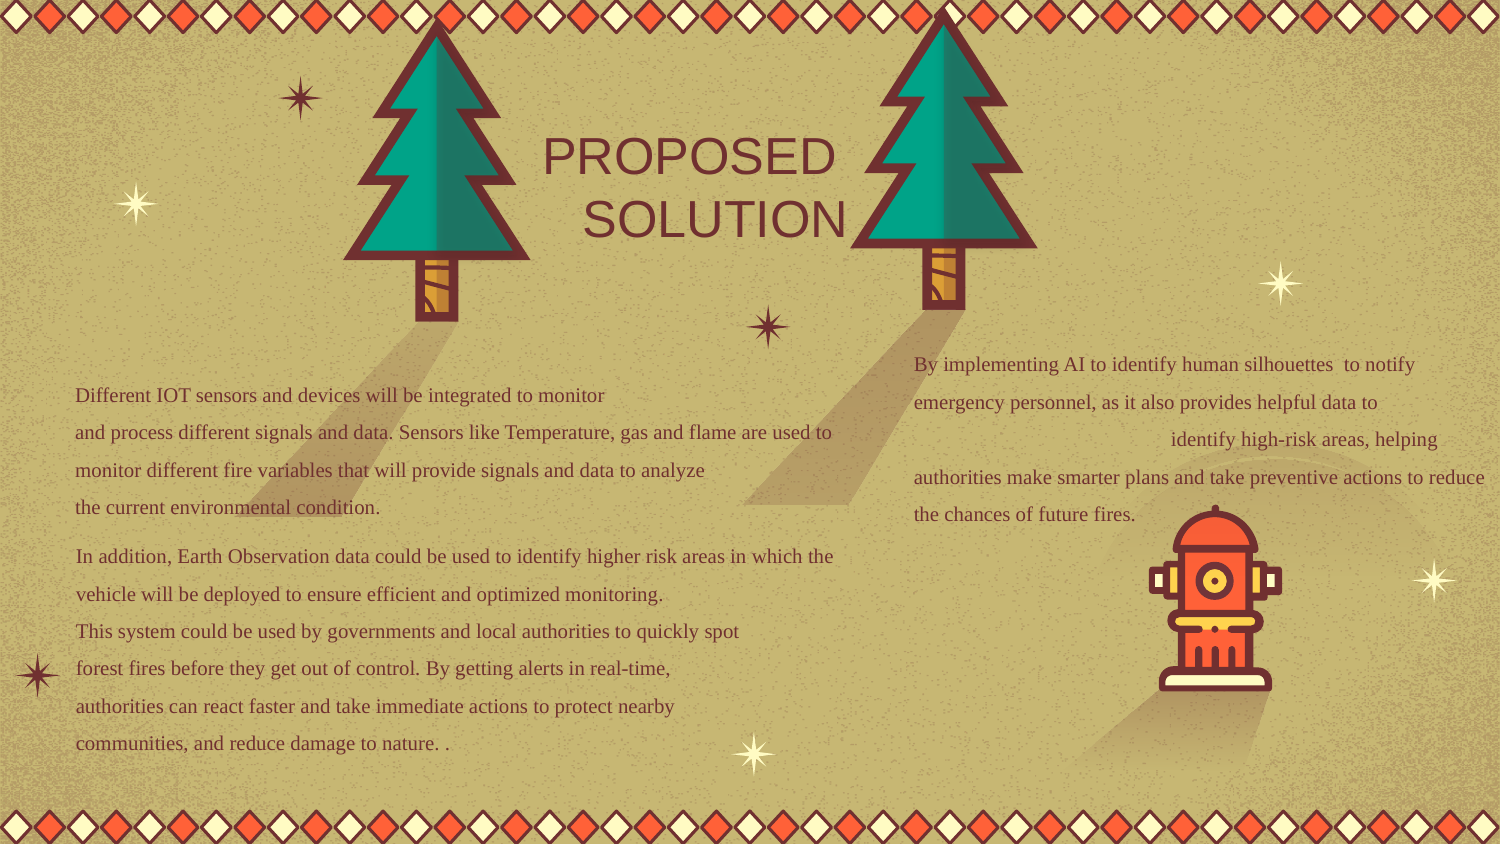

PROPOSED SOLUTION

By implementing AI to identify human silhouettes  to notify emergency personnel, as it also provides helpful data to                                                                       identify high-risk areas, helping authorities make smarter plans and take preventive actions to reduce the chances of future fires.
# Different IOT sensors and devices will be integrated to monitor and process different signals and data. Sensors like Temperature, gas and flame are used to monitor different fire variables that will provide signals and data to analyze the current environmental condition.

In addition, Earth Observation data could be used to identify higher risk areas in which the
vehicle will be deployed to ensure efficient and optimized monitoring.
This system could be used by governments and local authorities to quickly spot
forest fires before they get out of control. By getting alerts in real-time,
authorities can react faster and take immediate actions to protect nearby
communities, and reduce damage to nature. .